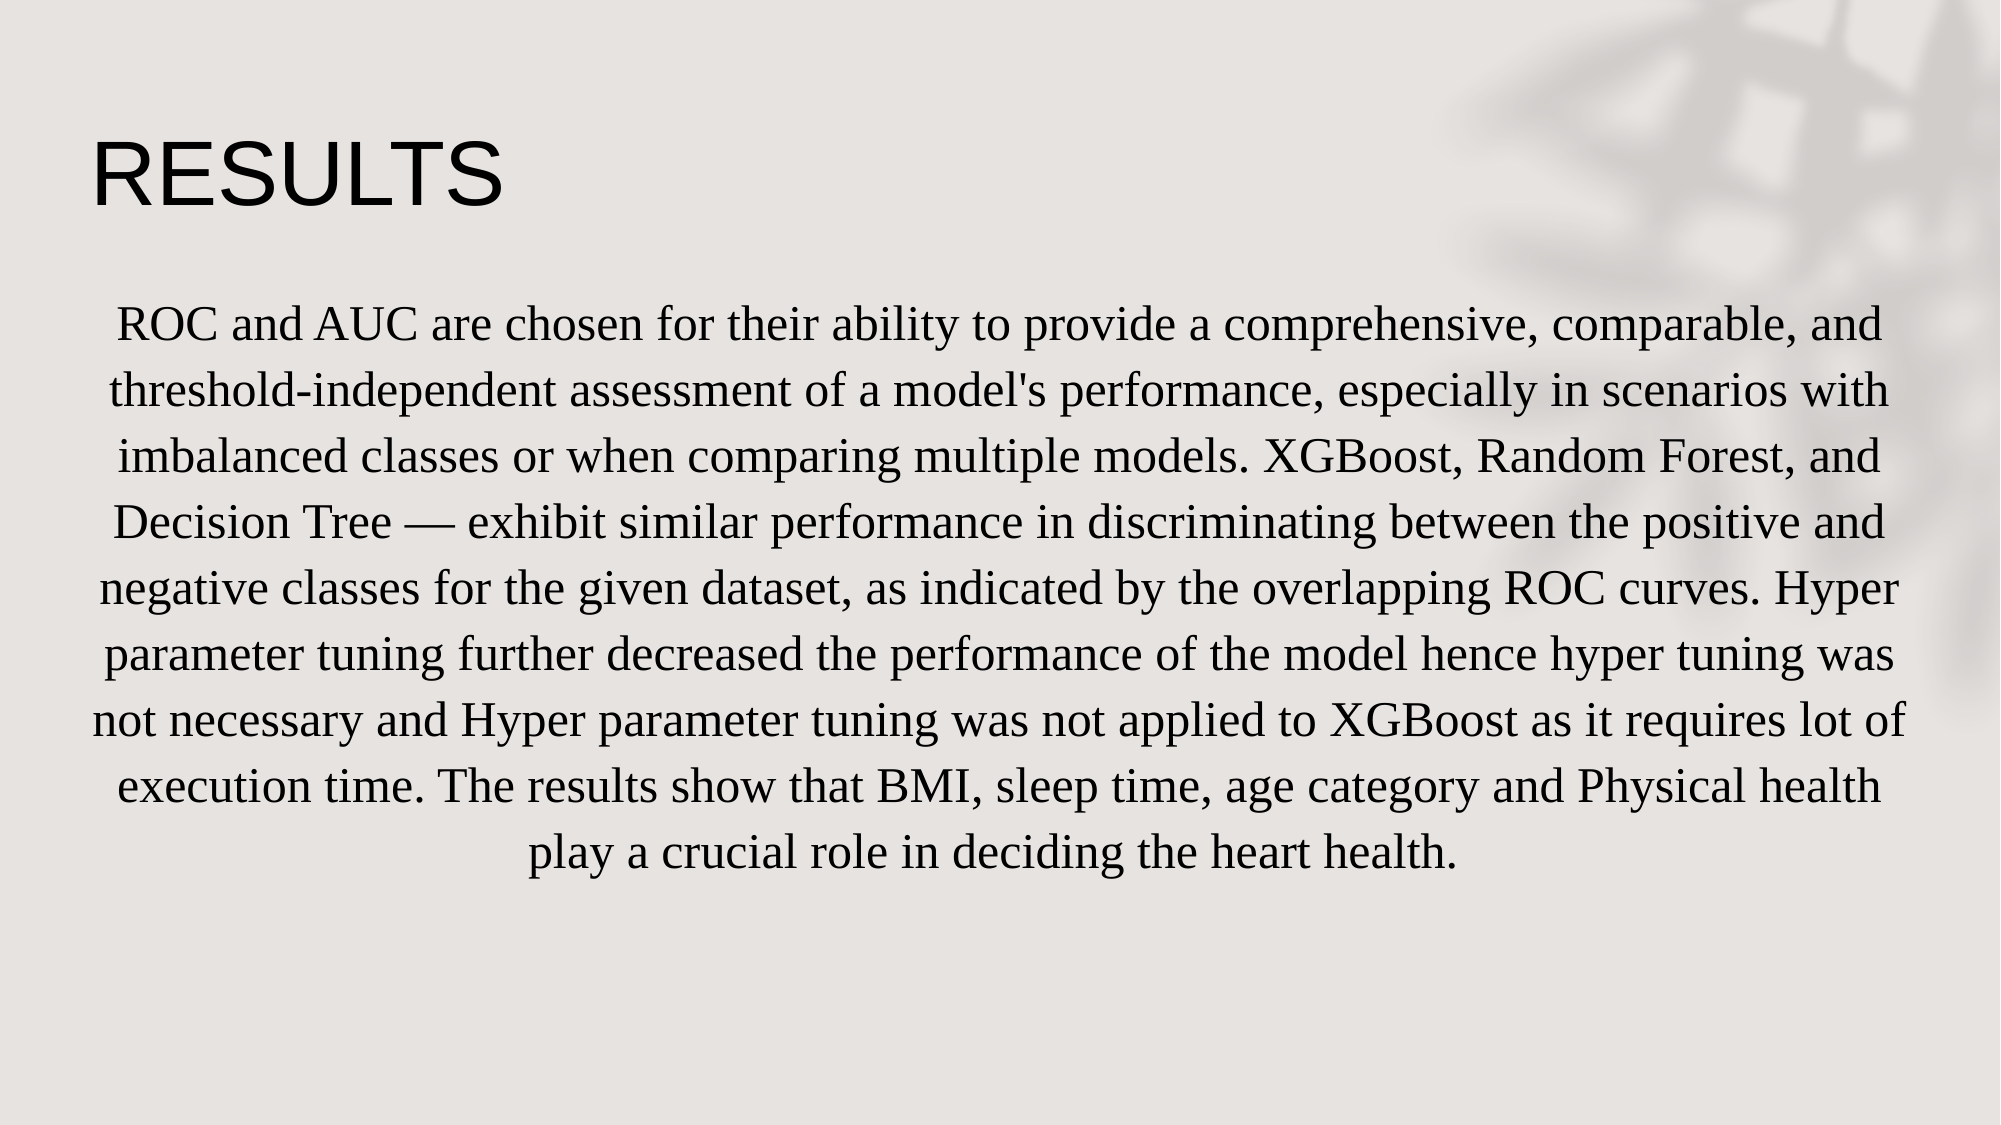

# RESULTS
ROC and AUC are chosen for their ability to provide a comprehensive, comparable, and threshold-independent assessment of a model's performance, especially in scenarios with imbalanced classes or when comparing multiple models. XGBoost, Random Forest, and Decision Tree — exhibit similar performance in discriminating between the positive and negative classes for the given dataset, as indicated by the overlapping ROC curves. Hyper parameter tuning further decreased the performance of the model hence hyper tuning was not necessary and Hyper parameter tuning was not applied to XGBoost as it requires lot of execution time. The results show that BMI, sleep time, age category and Physical health play a crucial role in deciding the heart health.